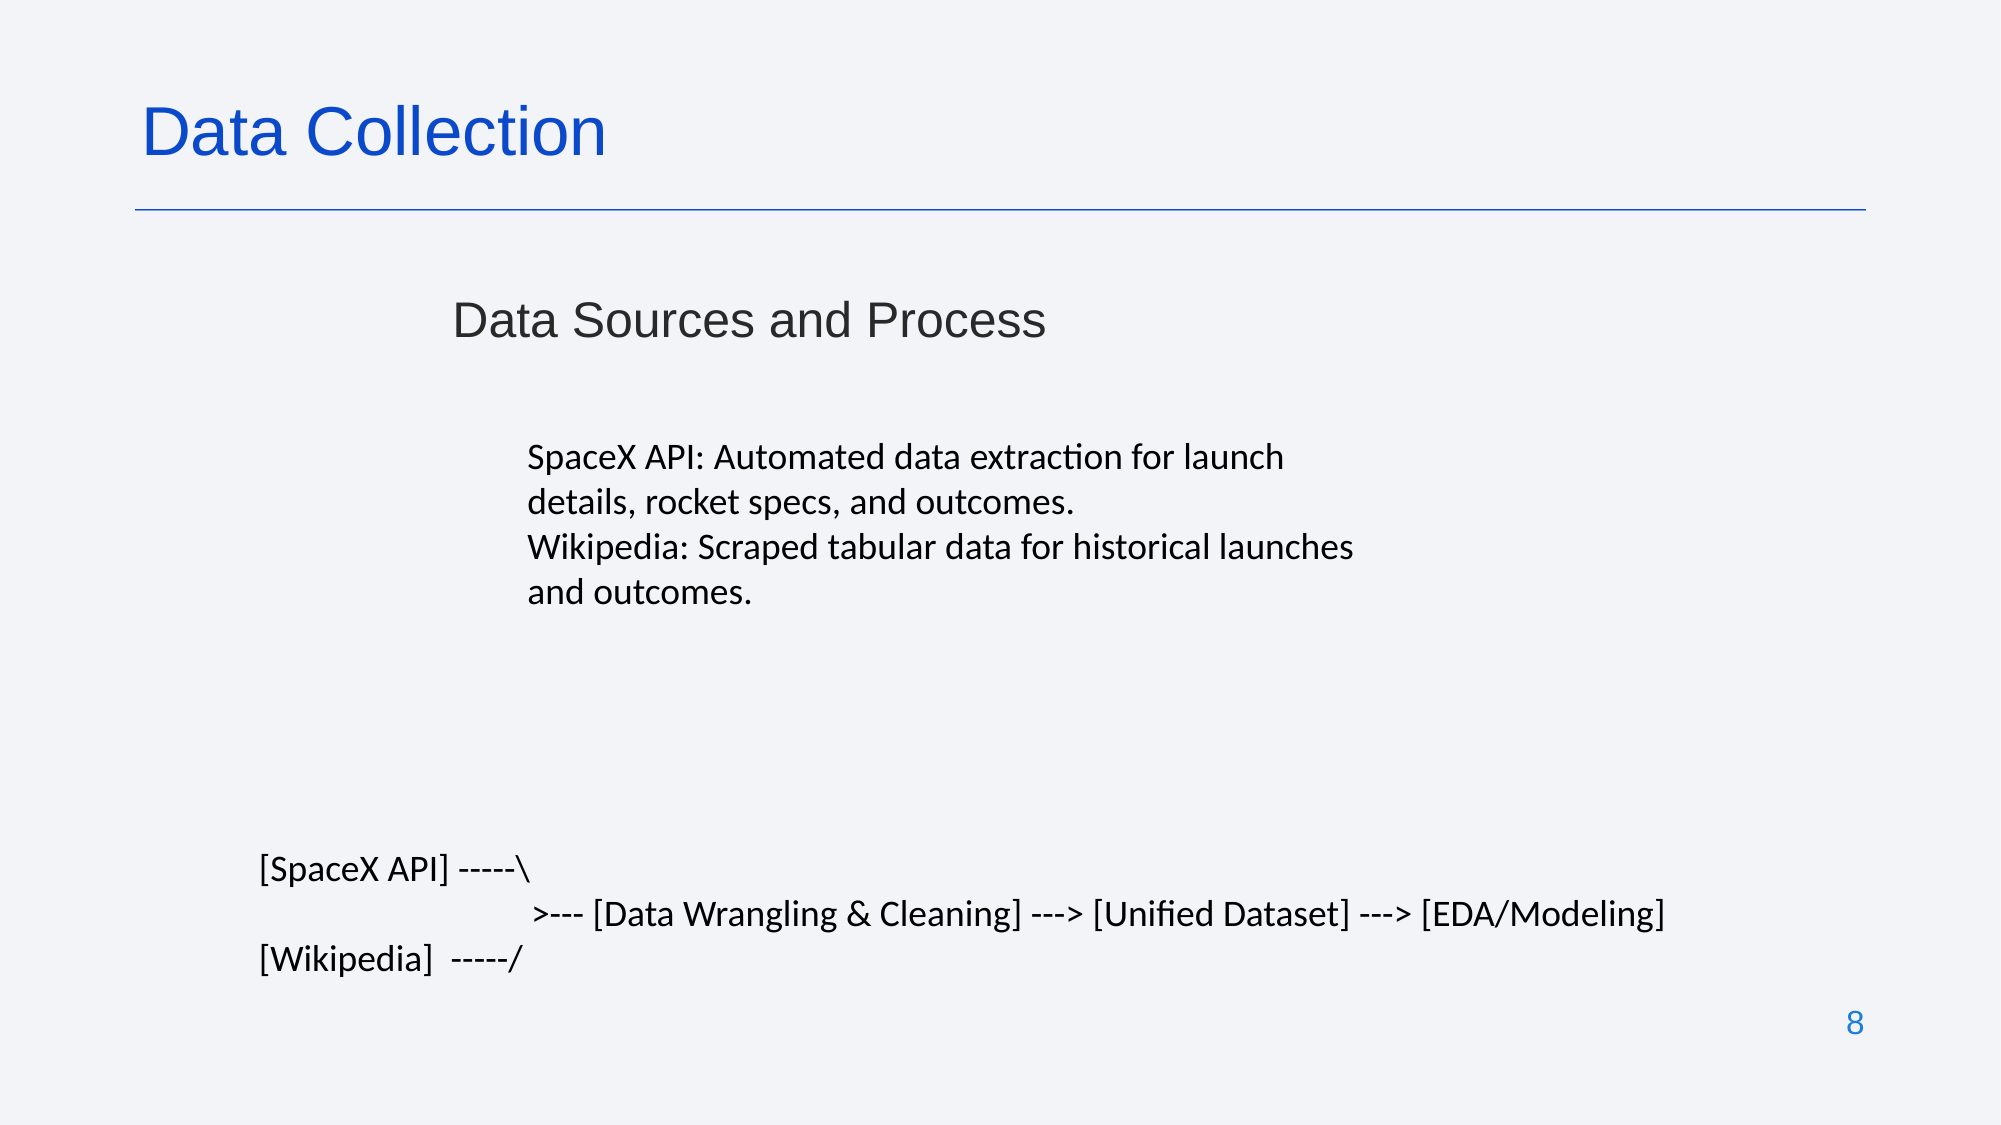

Data Collection
Data Sources and Process

SpaceX API: Automated data extraction for launch details, rocket specs, and outcomes.
Wikipedia: Scraped tabular data for historical launches and outcomes.

[SpaceX API] -----\
                                >--- [Data Wrangling & Cleaning] ---> [Unified Dataset] ---> [EDA/Modeling]
[Wikipedia]  -----/
8